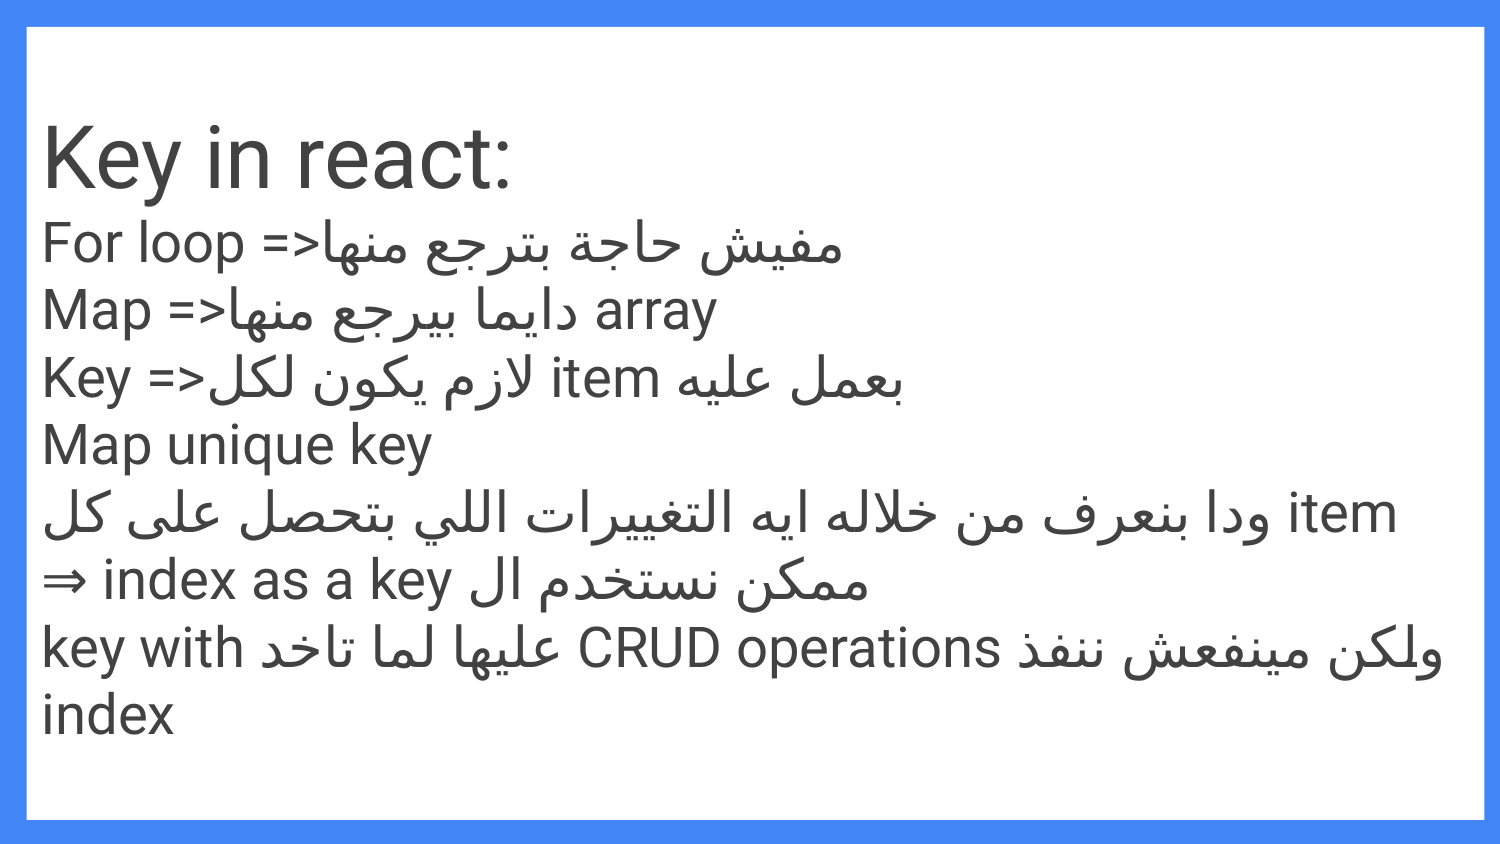

# Key in react:
For loop =>مفيش حاجة بترجع منها
Map =>دايما بيرجع منها array
Key =>لازم يكون لكل item بعمل عليه
Map unique key
ودا بنعرف من خلاله ايه التغييرات اللي بتحصل على كل item
 ممكن نستخدم ال index as a key ⇒
ولكن مينفعش ننفذ CRUD operations عليها لما تاخد key with index